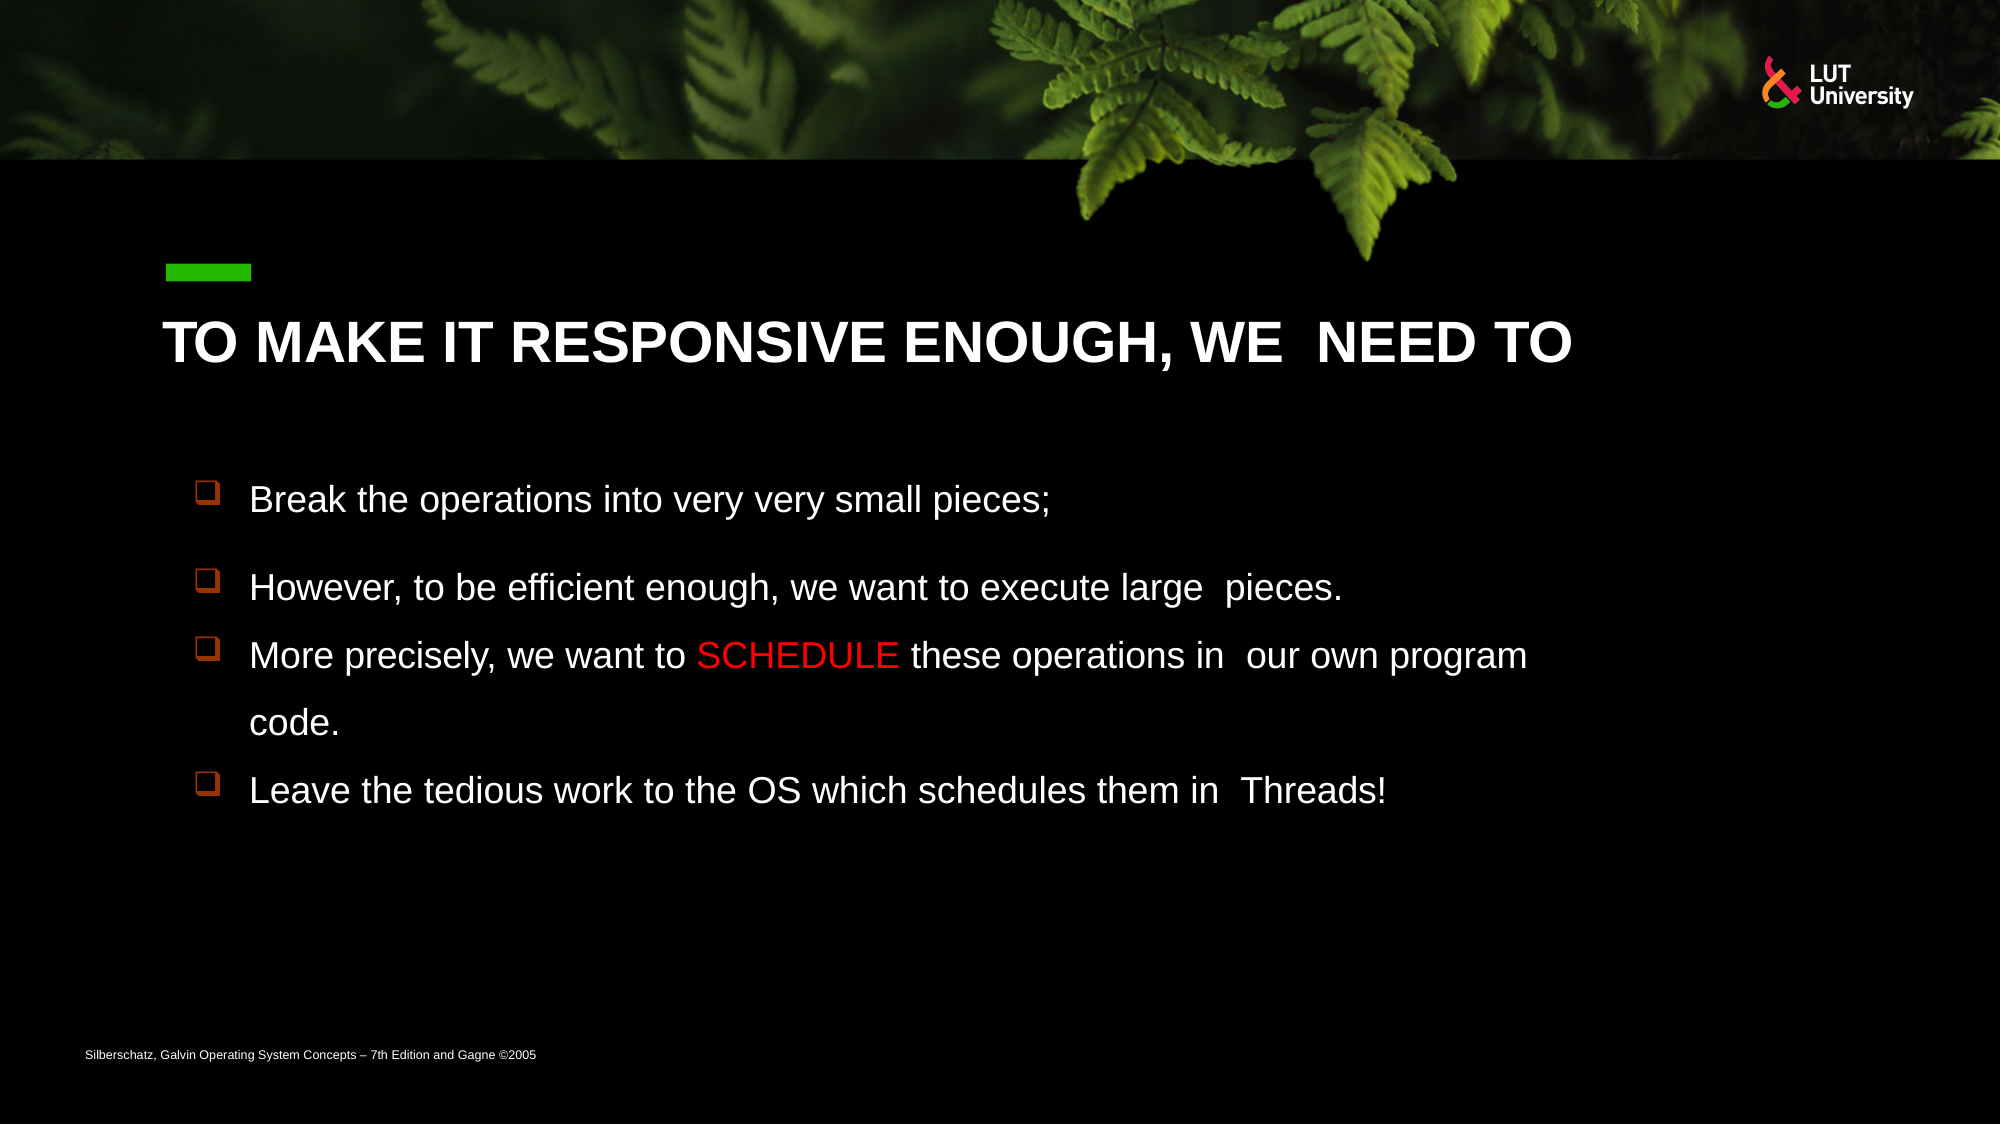

# To make it responsive enough, we  need to
Break the operations into very very small pieces;
However, to be efficient enough, we want to execute large  pieces.
More precisely, we want to SCHEDULE these operations in  our own program code.
Leave the tedious work to the OS which schedules them in  Threads!
Silberschatz, Galvin Operating System Concepts – 7th Edition and Gagne ©2005